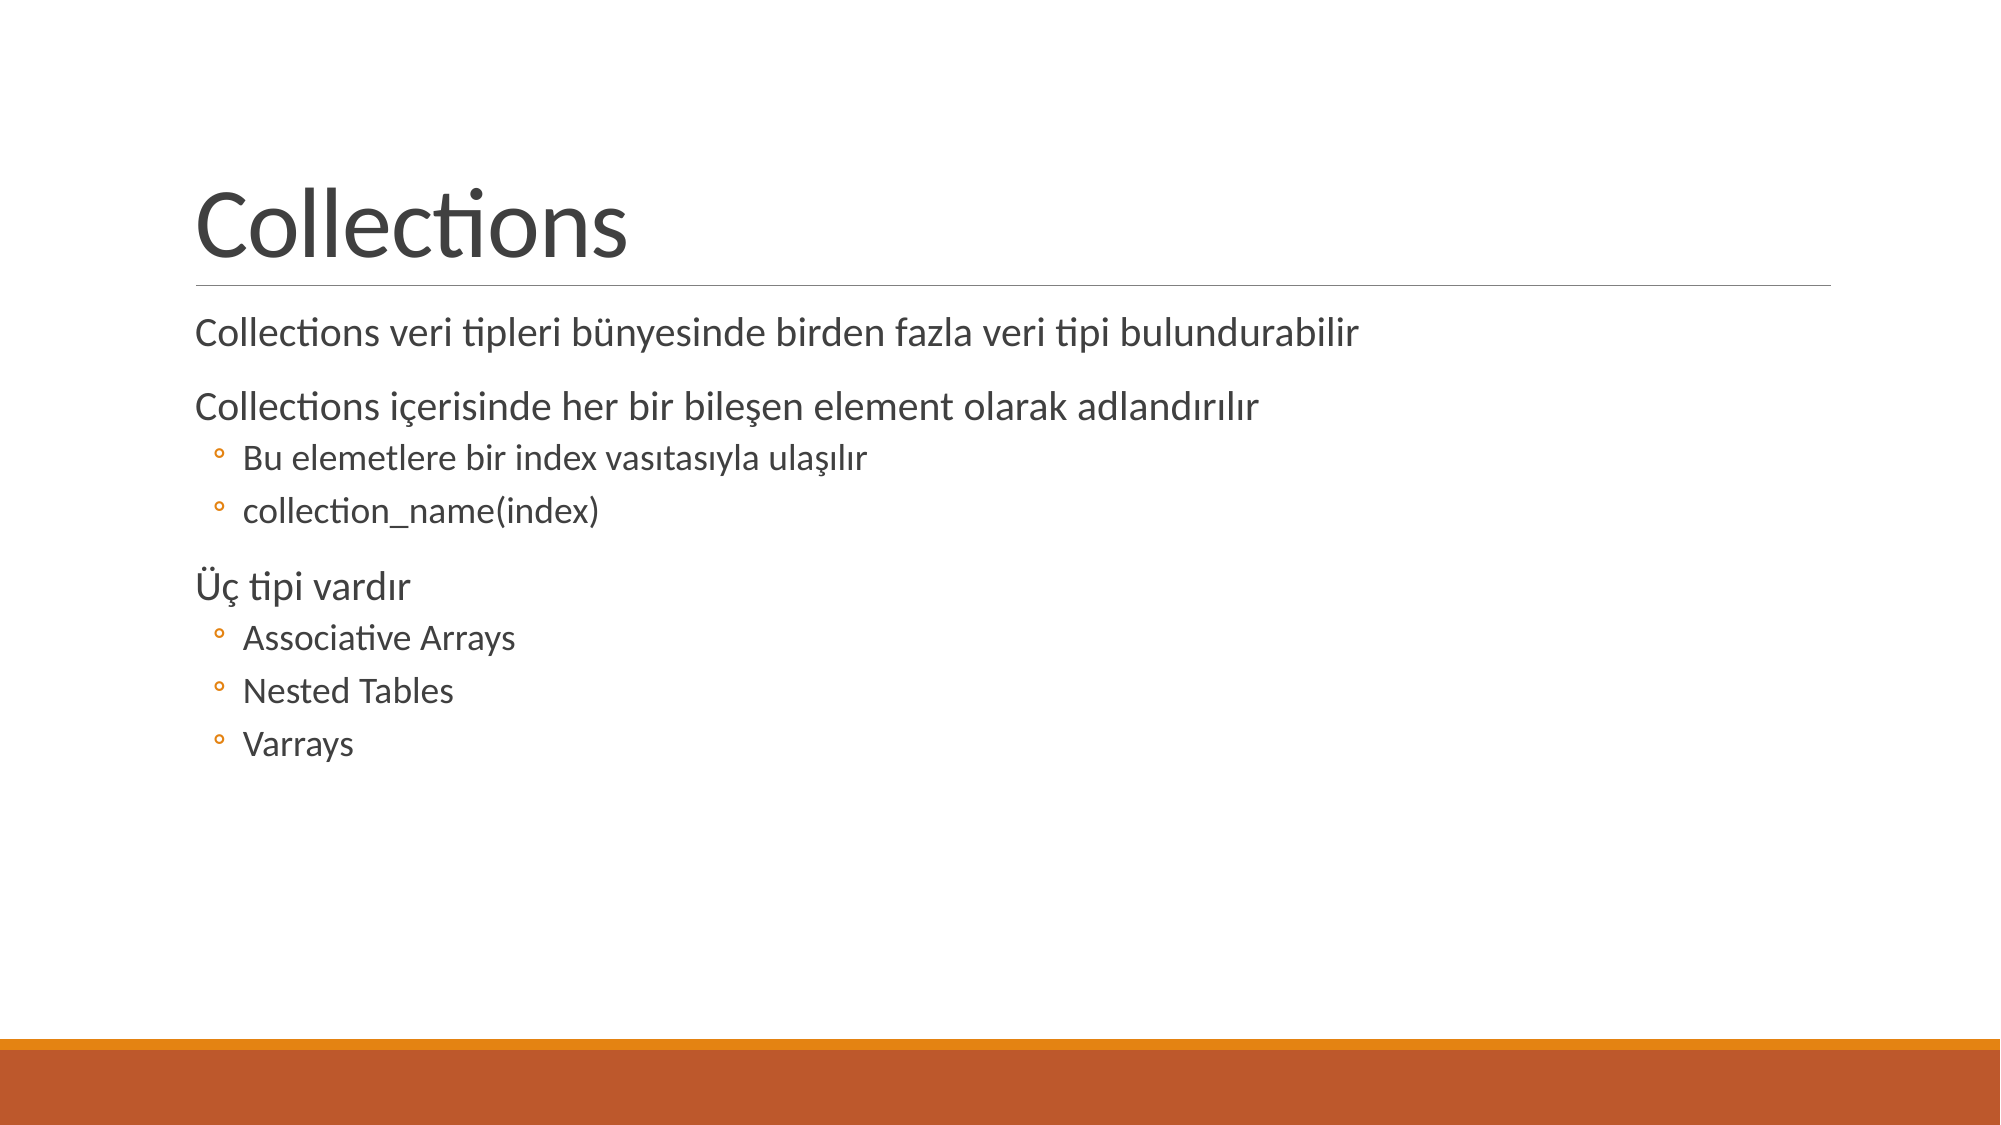

# Collections
Collections veri tipleri bünyesinde birden fazla veri tipi bulundurabilir
Collections içerisinde her bir bileşen element olarak adlandırılır
Bu elemetlere bir index vasıtasıyla ulaşılır
collection_name(index)
Üç tipi vardır
Associative Arrays
Nested Tables
Varrays